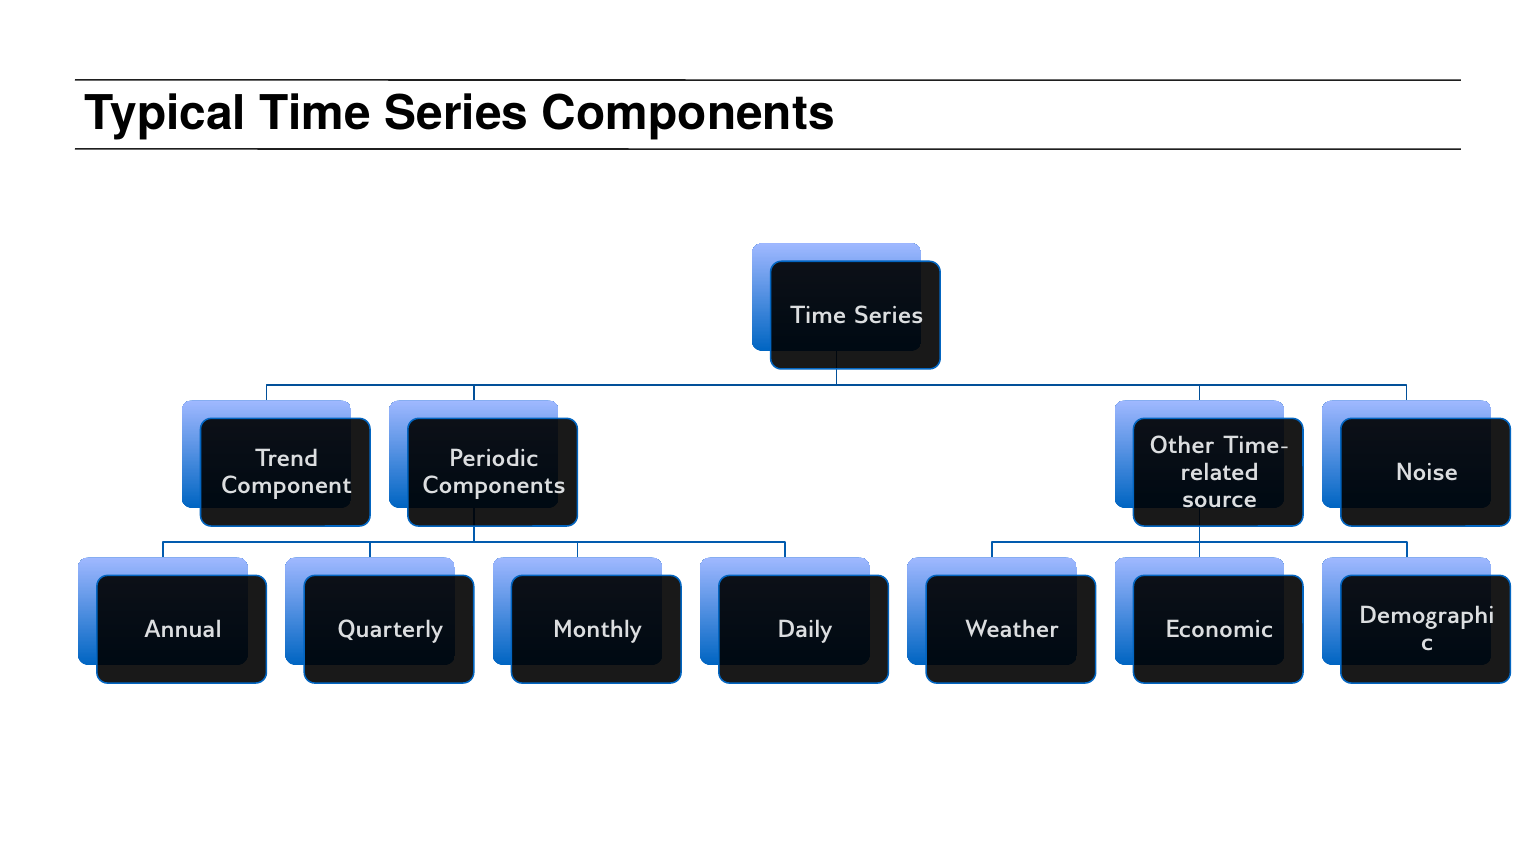

# Typical Time Series Components
Time Series
Trend Component
Periodic Components
Annual
Quarterly
Monthly
Daily
Other Time-related source
Weather
Economic
Demographic
Noise